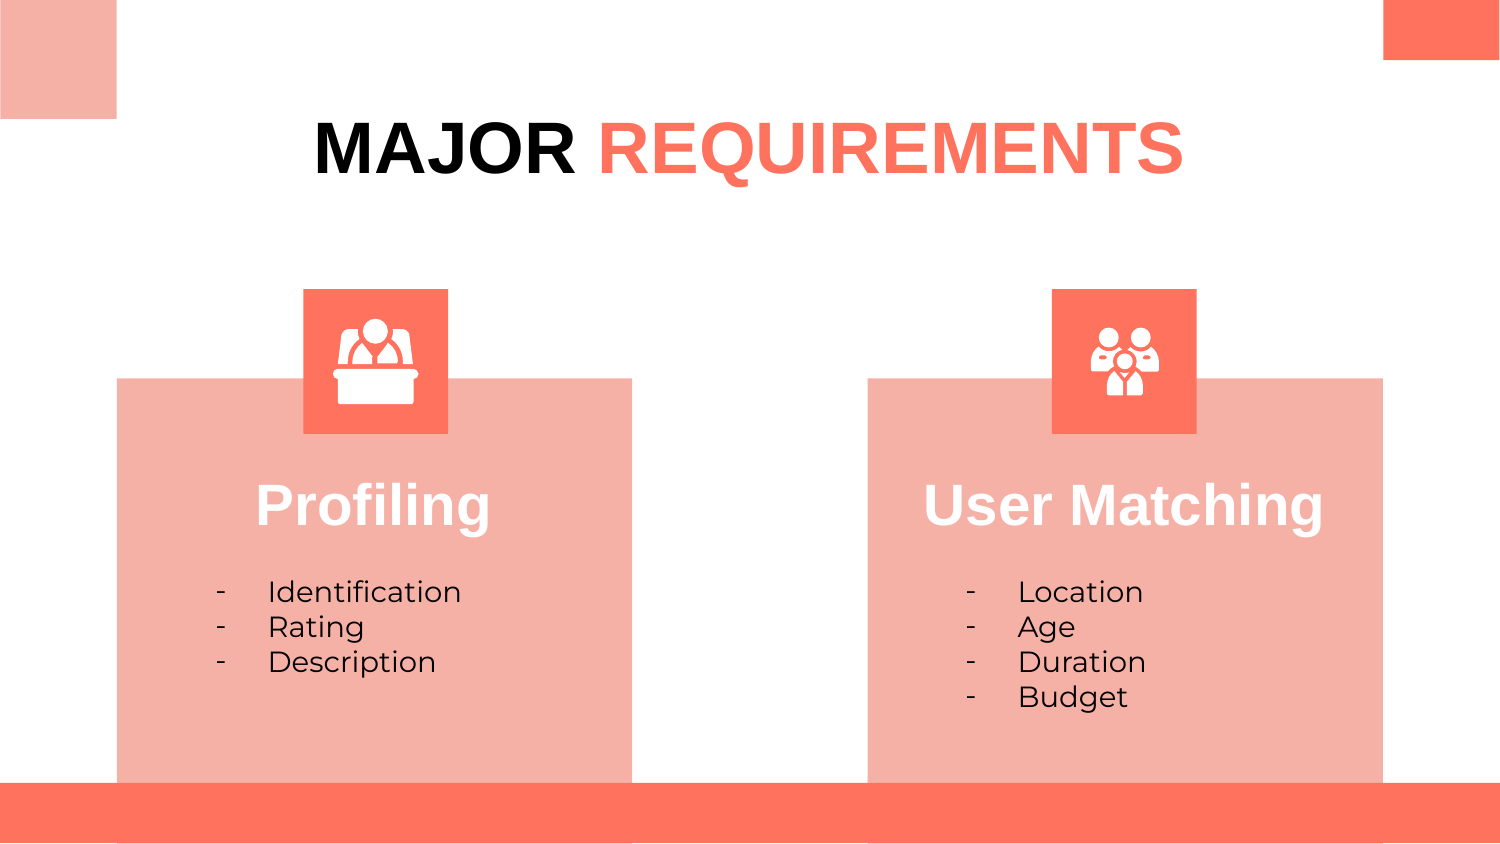

MAJOR REQUIREMENTS

User Matching
# Profiling
Identification
Rating
Description

Location
Age
Duration
Budget